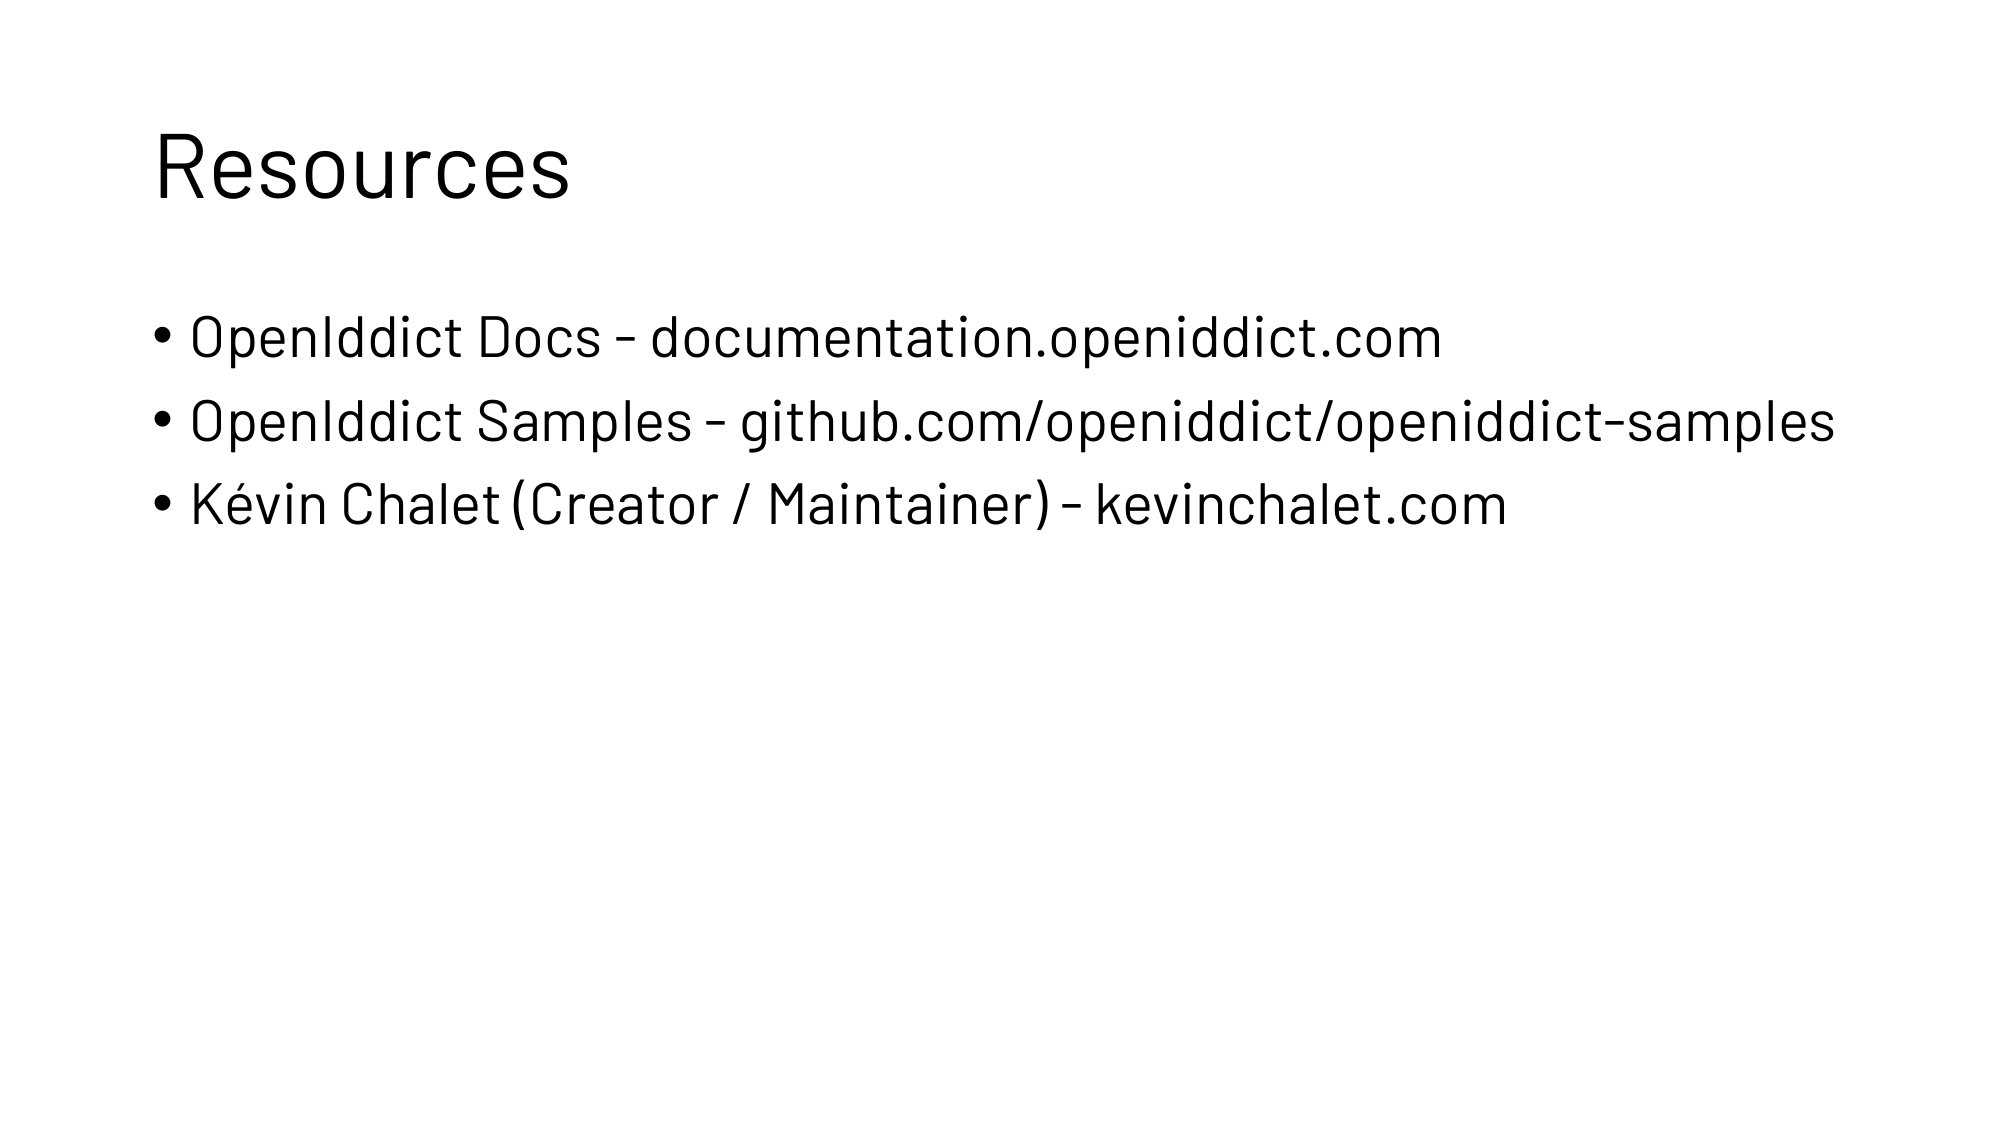

# Resources
OpenIddict Docs - documentation.openiddict.com
OpenIddict Samples - github.com/openiddict/openiddict-samples
Kévin Chalet (Creator / Maintainer) - kevinchalet.com